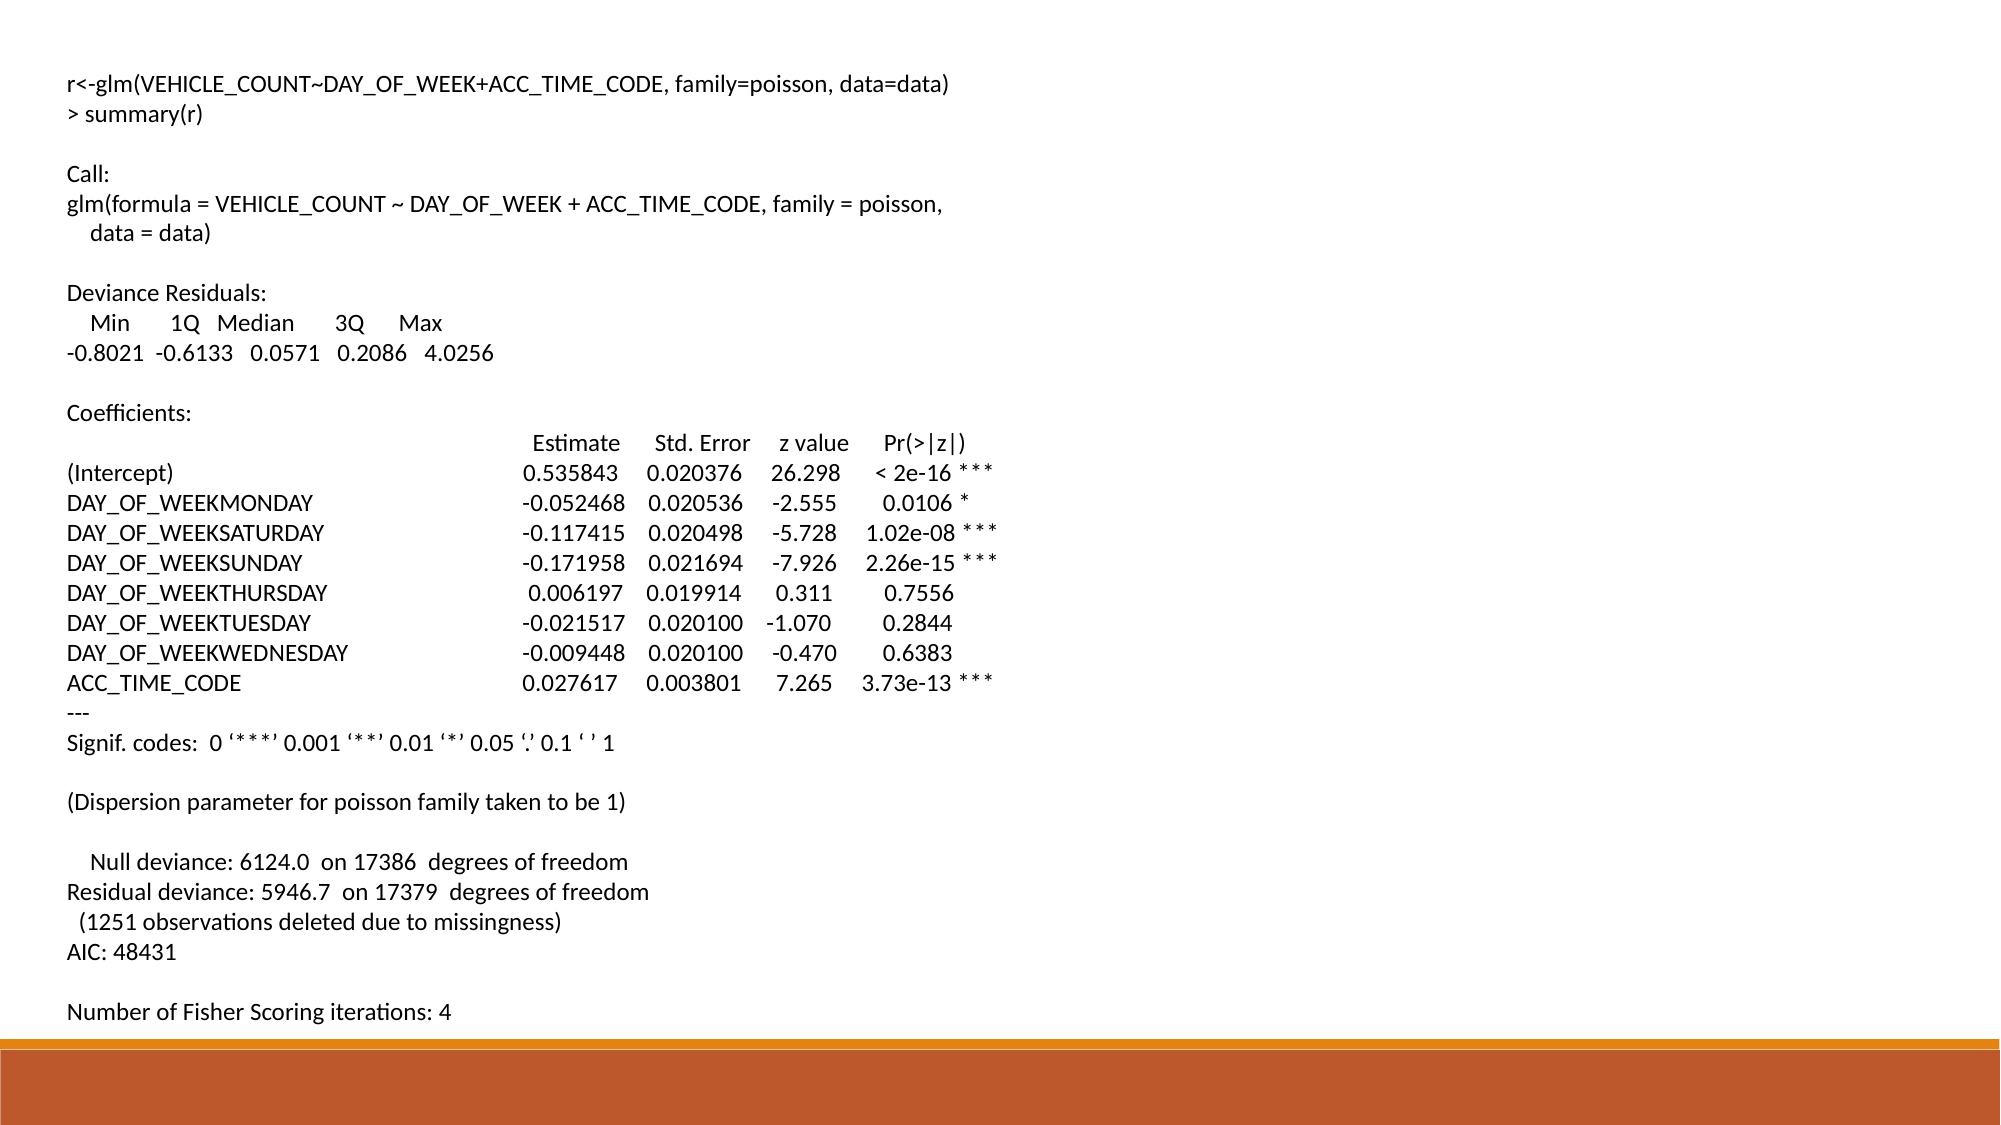

r<-glm(VEHICLE_COUNT~DAY_OF_WEEK+ACC_TIME_CODE, family=poisson, data=data)
> summary(r)

Call:
glm(formula = VEHICLE_COUNT ~ DAY_OF_WEEK + ACC_TIME_CODE, family = poisson,
    data = data)

Deviance Residuals:
    Min       1Q   Median       3Q      Max
-0.8021  -0.6133   0.0571   0.2086   4.0256

Coefficients:
                                                                                 Estimate      Std. Error     z value      Pr(>|z|)
(Intercept)                                                             0.535843     0.020376     26.298      < 2e-16 ***
DAY_OF_WEEKMONDAY                                  	 -0.052468    0.020536     -2.555        0.0106 *
DAY_OF_WEEKSATURDAY 	 	 -0.117415    0.020498     -5.728     1.02e-08 ***
DAY_OF_WEEKSUNDAY  		 -0.171958    0.021694     -7.926     2.26e-15 ***
DAY_OF_WEEKTHURSDAY 		  0.006197    0.019914      0.311         0.7556
DAY_OF_WEEKTUESDAY  		 -0.021517    0.020100    -1.070         0.2844
DAY_OF_WEEKWEDNESDAY		 -0.009448    0.020100     -0.470        0.6383
ACC_TIME_CODE        		 0.027617     0.003801      7.265     3.73e-13 ***
---
Signif. codes:  0 ‘***’ 0.001 ‘**’ 0.01 ‘*’ 0.05 ‘.’ 0.1 ‘ ’ 1

(Dispersion parameter for poisson family taken to be 1)

    Null deviance: 6124.0  on 17386  degrees of freedom
Residual deviance: 5946.7  on 17379  degrees of freedom
  (1251 observations deleted due to missingness)
AIC: 48431

Number of Fisher Scoring iterations: 4